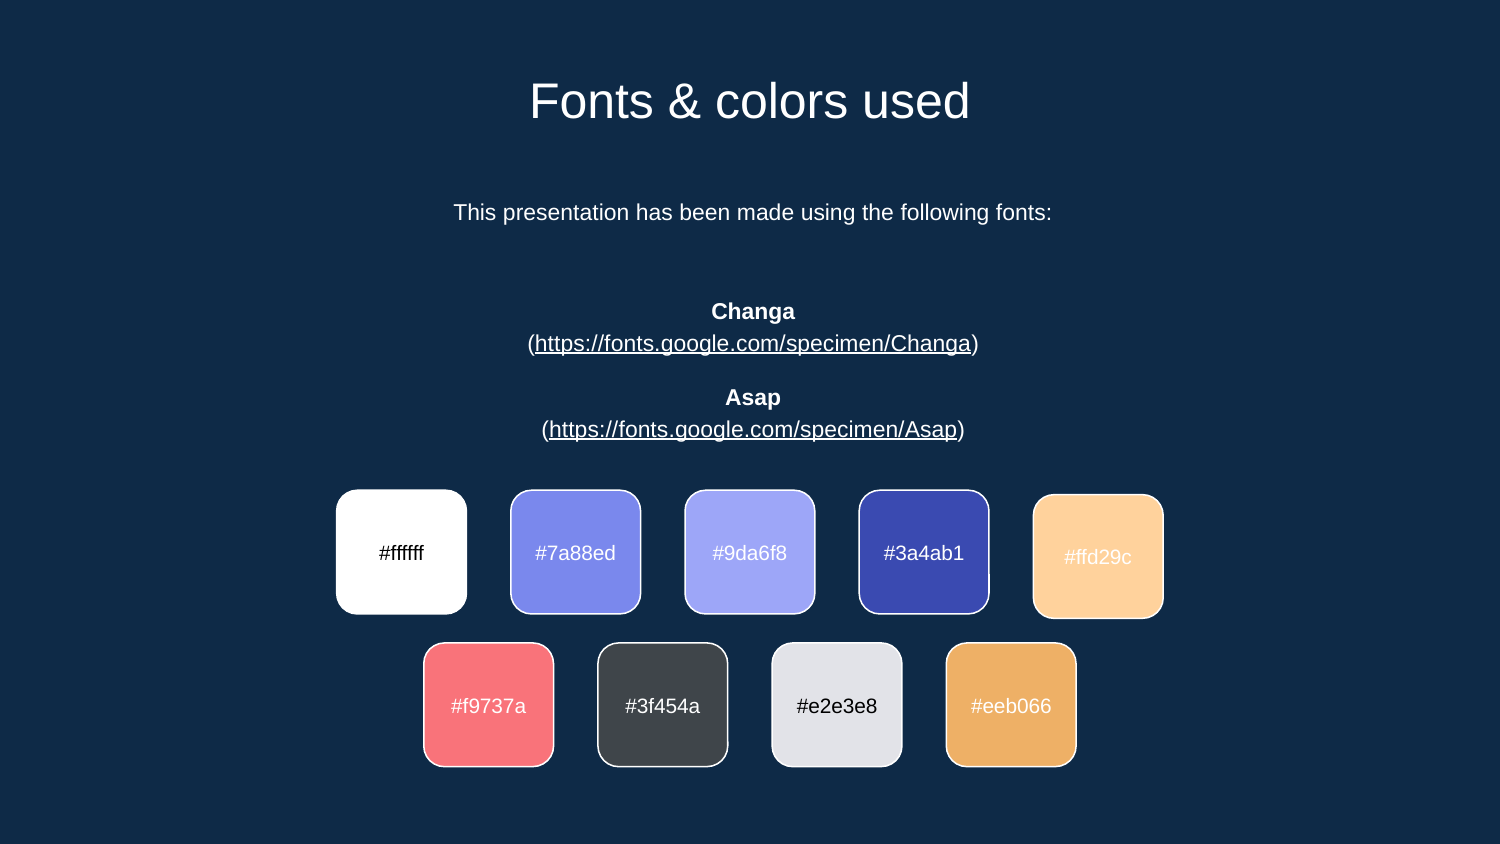

# Fonts & colors used
This presentation has been made using the following fonts:

Changa
(https://fonts.google.com/specimen/Changa)

Asap
(https://fonts.google.com/specimen/Asap)

#ffffff
#7a88ed
#9da6f8
#3a4ab1
#ffd29c

#f9737a
#3f454a
#e2e3e8
#eeb066